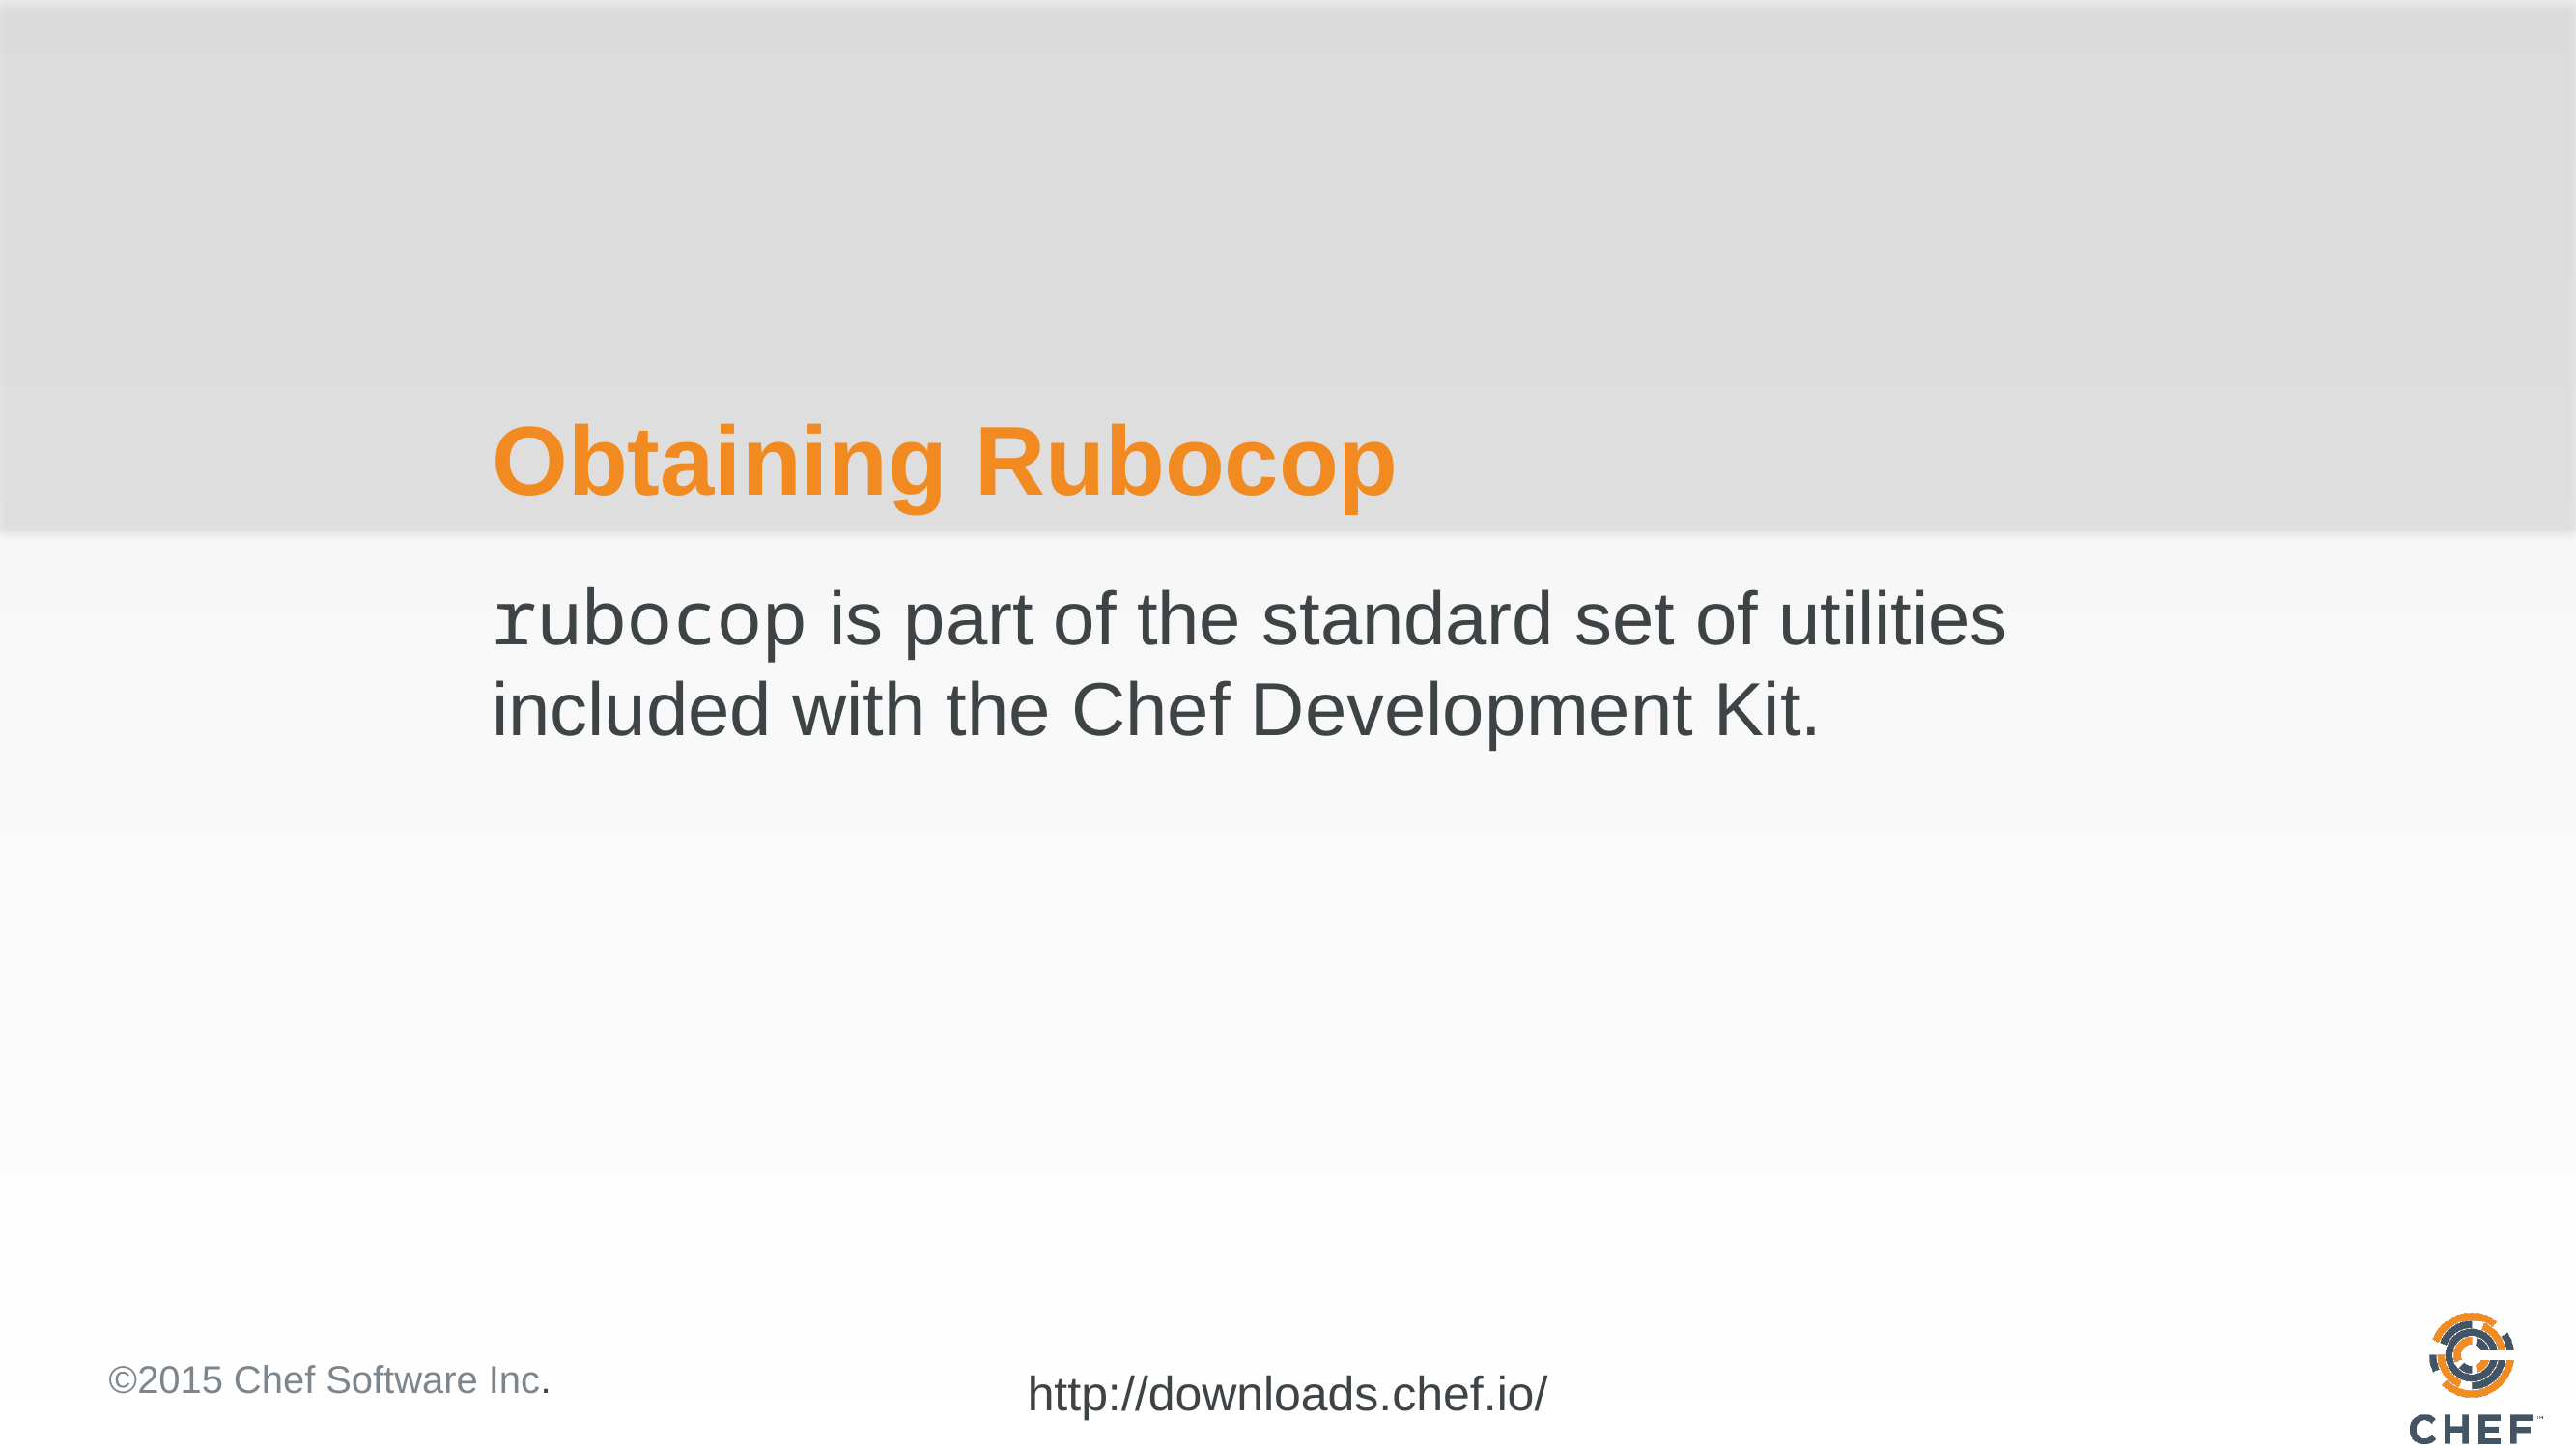

# Obtaining Rubocop
rubocop is part of the standard set of utilities included with the Chef Development Kit.
http://downloads.chef.io/